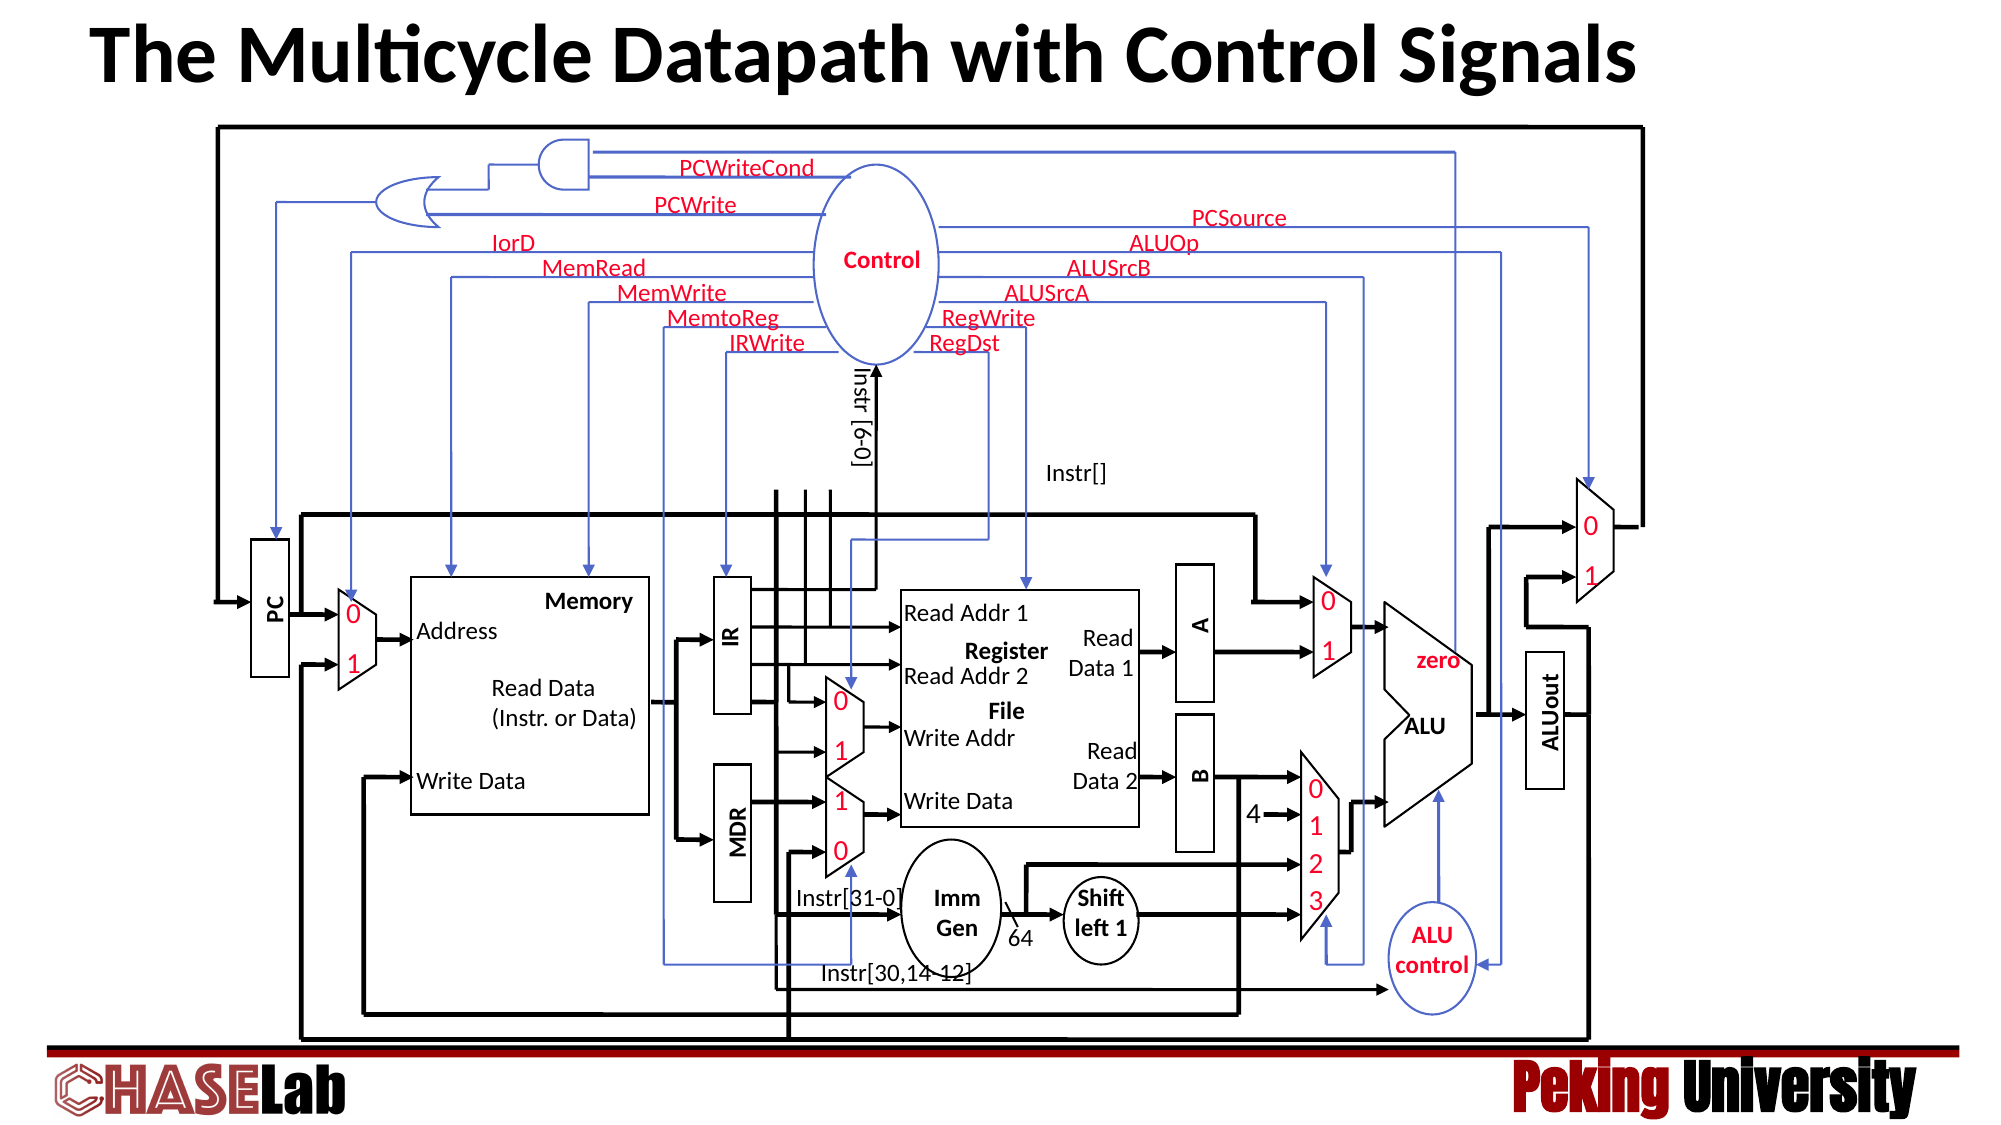

The Multicycle Datapath with Control Signals

PCWriteCond

PCWrite

PCSource

IorD
ALUOp

MemRead
Control
ALUSrcB

MemWrite
ALUSrcA

MemtoReg
RegWrite

IRWrite
RegDst

Instr [6-0]
Instr[]

0

1

Address

Memory

0

PC
0

Read Addr 1

A

Read
 Data 1
IR

Register

File
1

1

zero
Read Addr 2

Read Data
(Instr. or Data)

0
ALUout

ALU

Write Addr

Write Data
1

Read
 Data 2

B

MDR
0

1
Write Data

4

1

0

2

Instr[31-0]
Imm
Gen

Shift
left 1
3

64

ALU
control
Instr[30,14-12]